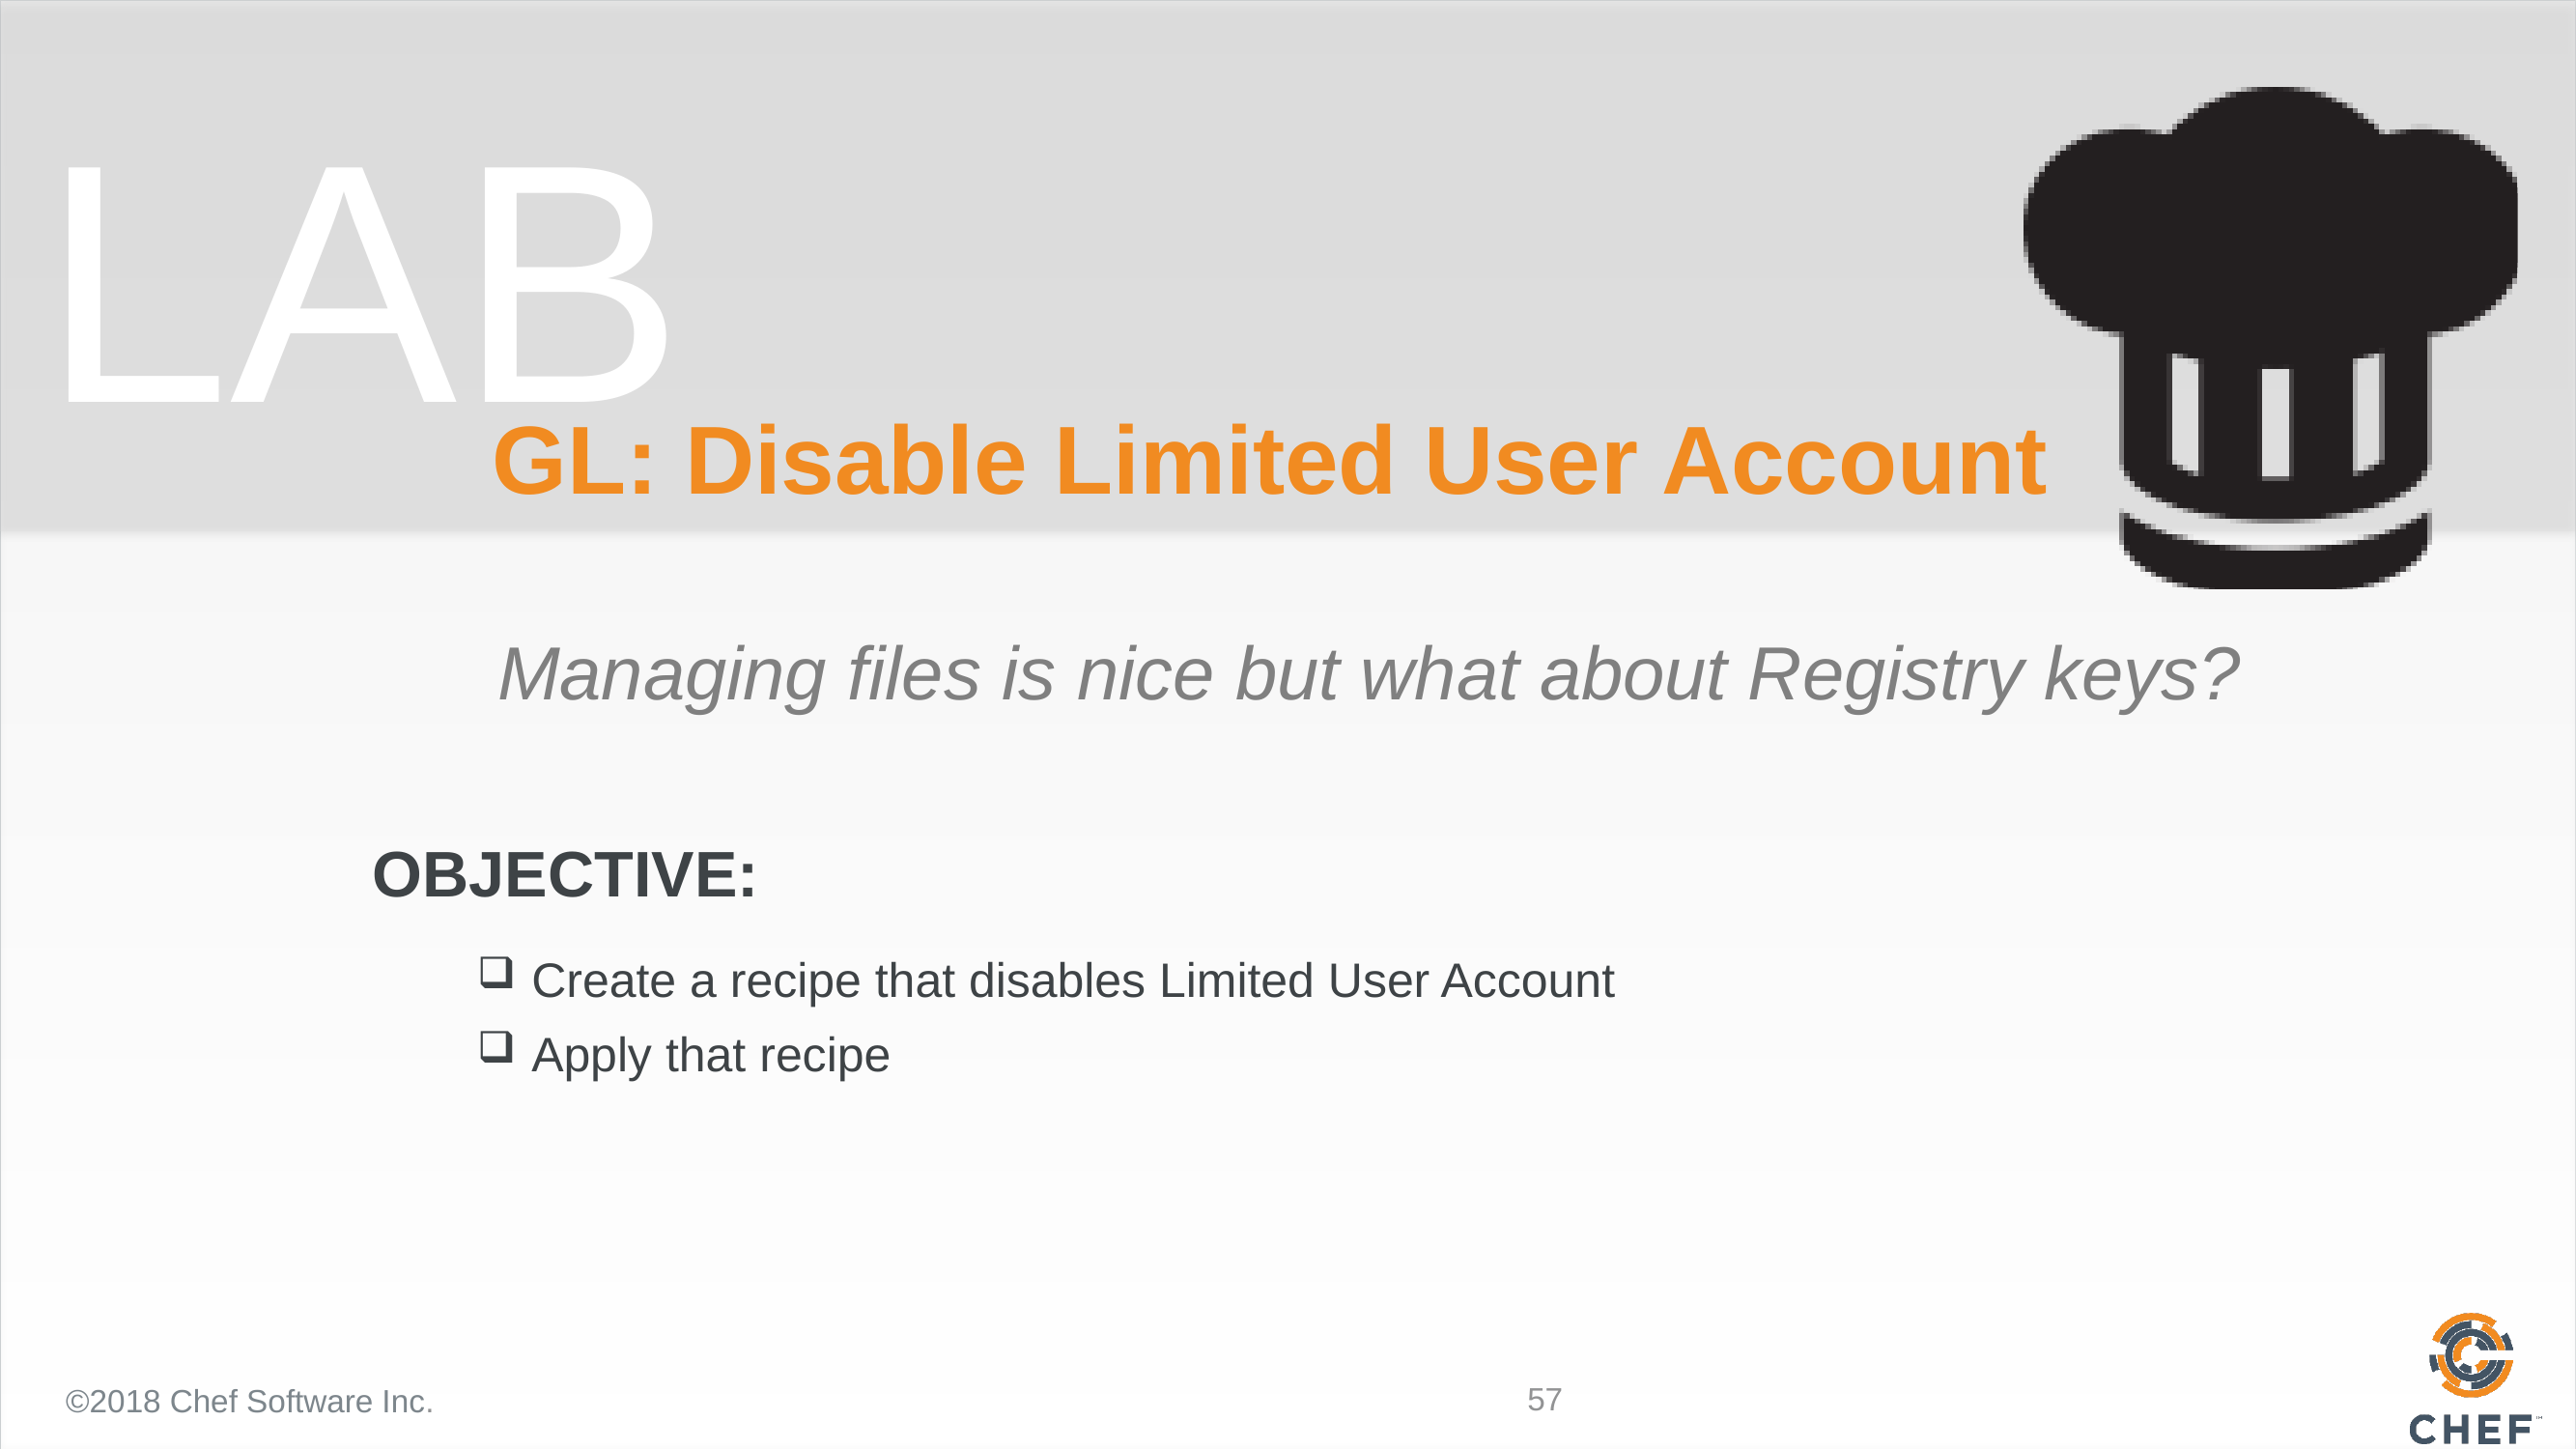

# GL: Disable Limited User Account
Managing files is nice but what about Registry keys?
Create a recipe that disables Limited User Account
Apply that recipe
©2018 Chef Software Inc.
57